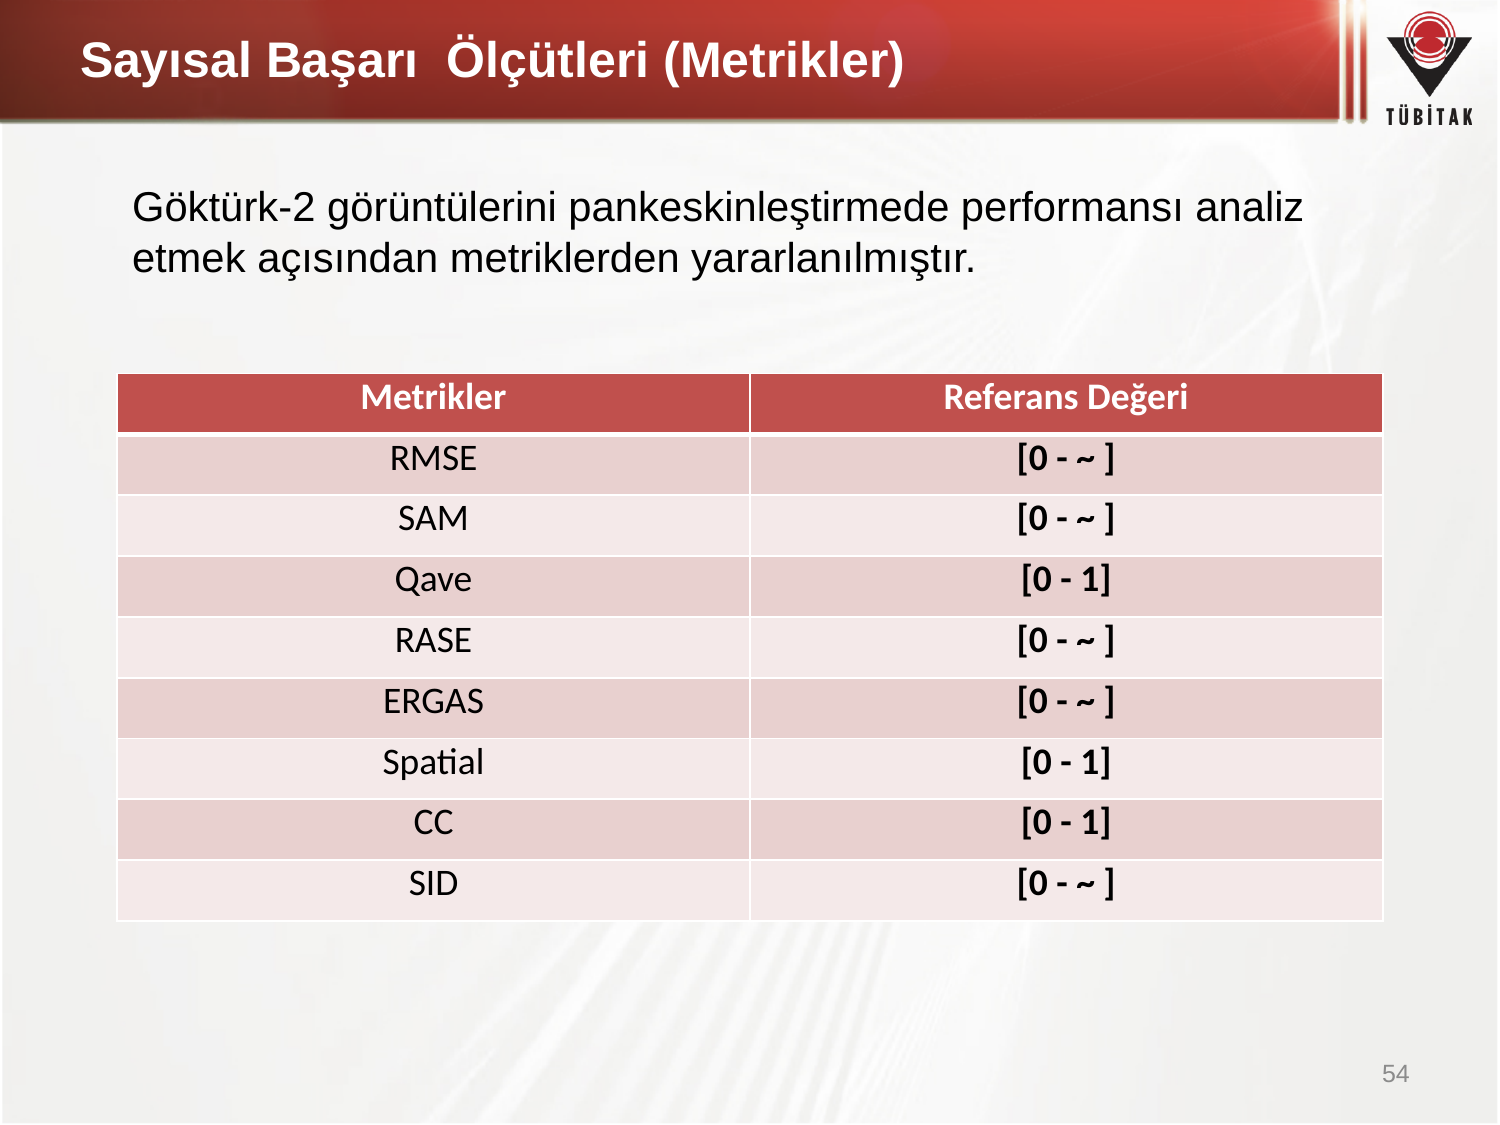

# Sayısal Başarı  Ölçütleri (Metrikler)
Göktürk-2 görüntülerini pankeskinleştirmede performansı analiz etmek açısından metriklerden yararlanılmıştır.
| Metrikler | Referans Değeri |
| --- | --- |
| RMSE | [0 - ~ ] |
| SAM | [0 - ~ ] |
| Qave | [0 - 1] |
| RASE | [0 - ~ ] |
| ERGAS | [0 - ~ ] |
| Spatial | [0 - 1] |
| CC | [0 - 1] |
| SID | [0 - ~ ] |
54